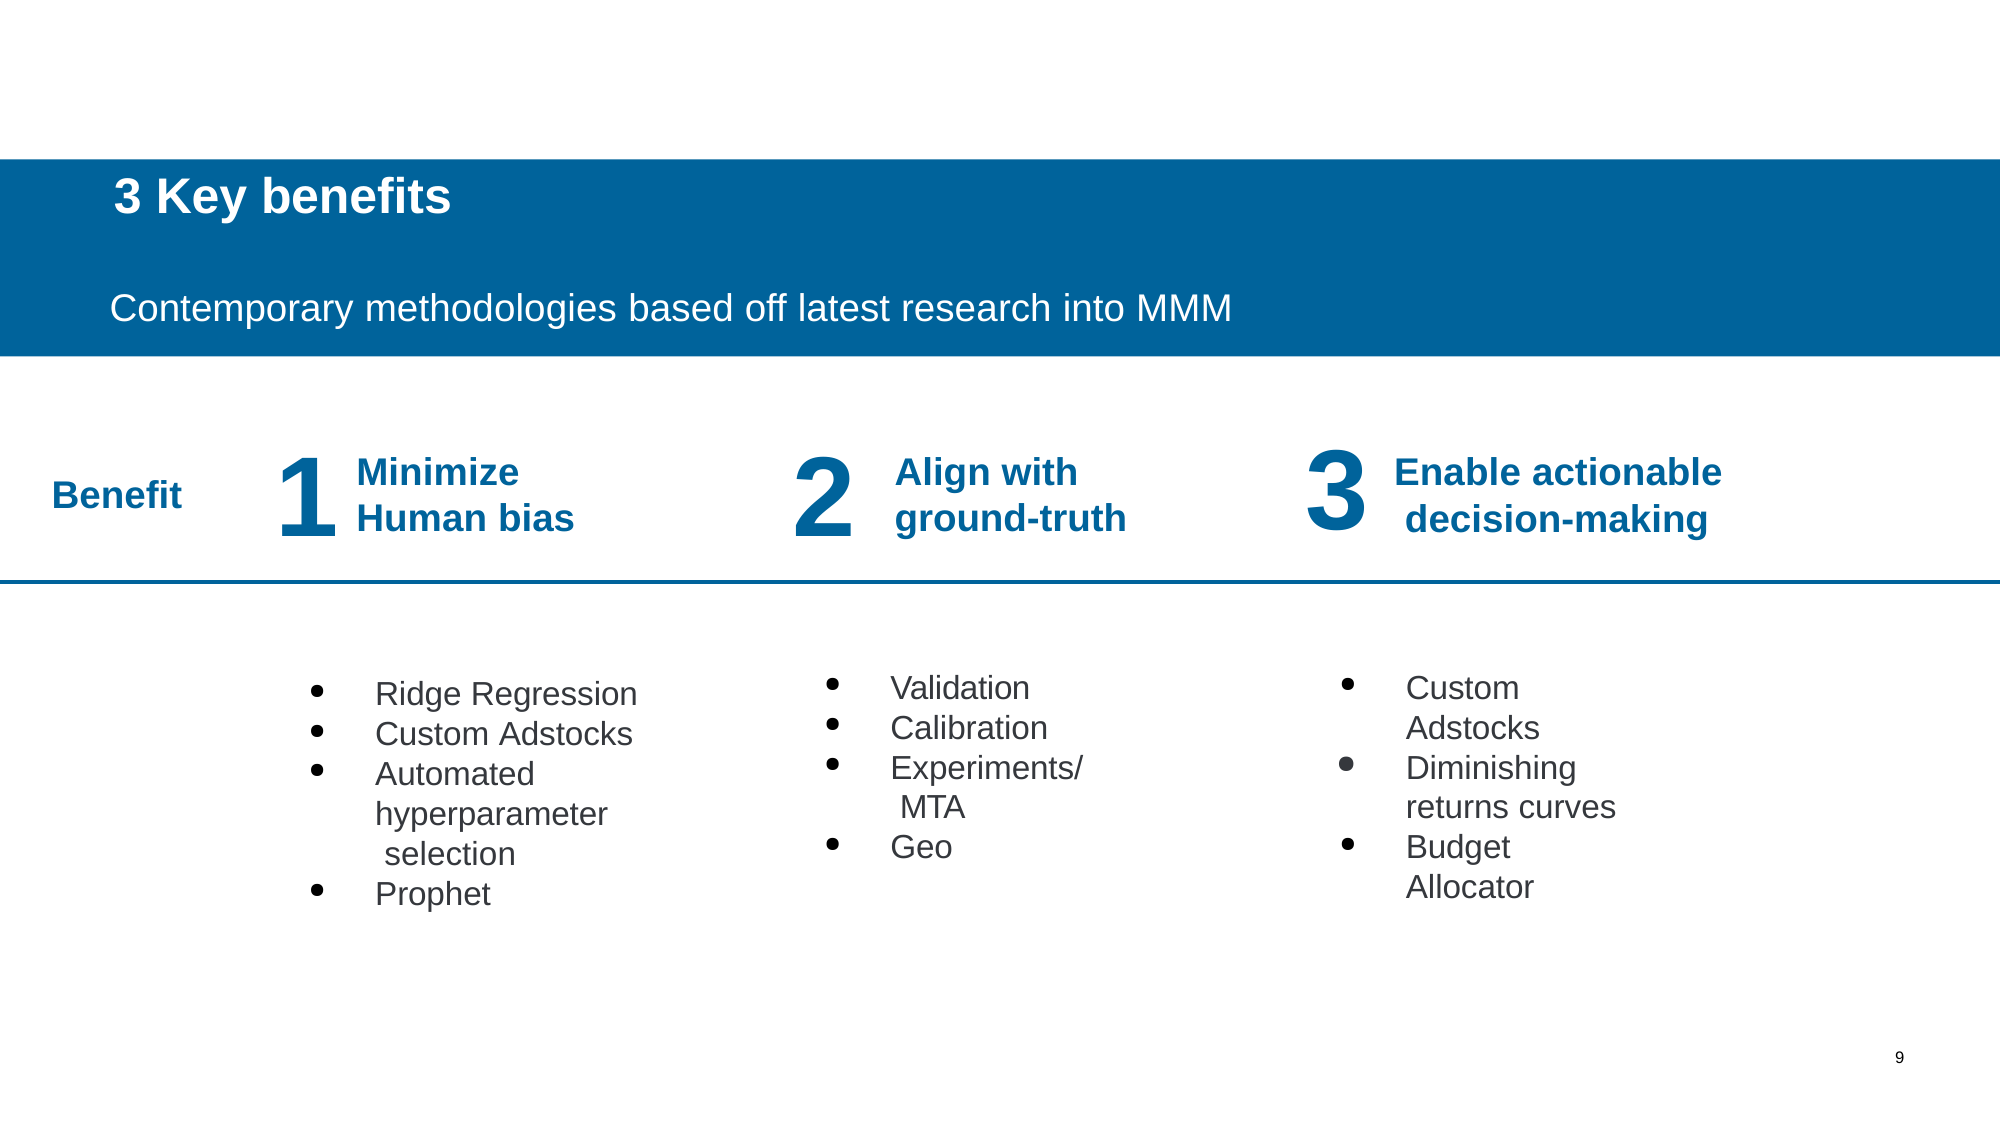

# 3 Key benefits
Contemporary methodologies based off latest research into MMM
3
1	2
Minimize  Human bias
Align with  ground-truth
Enable actionable  decision-making
Benefit

Validation
Calibration
Experiments/  MTA
Geo
Custom  Adstocks
Diminishing  returns curves
Budget  Allocator
Ridge Regression
Custom Adstocks
Automated  hyperparameter  selection
Prophet
9